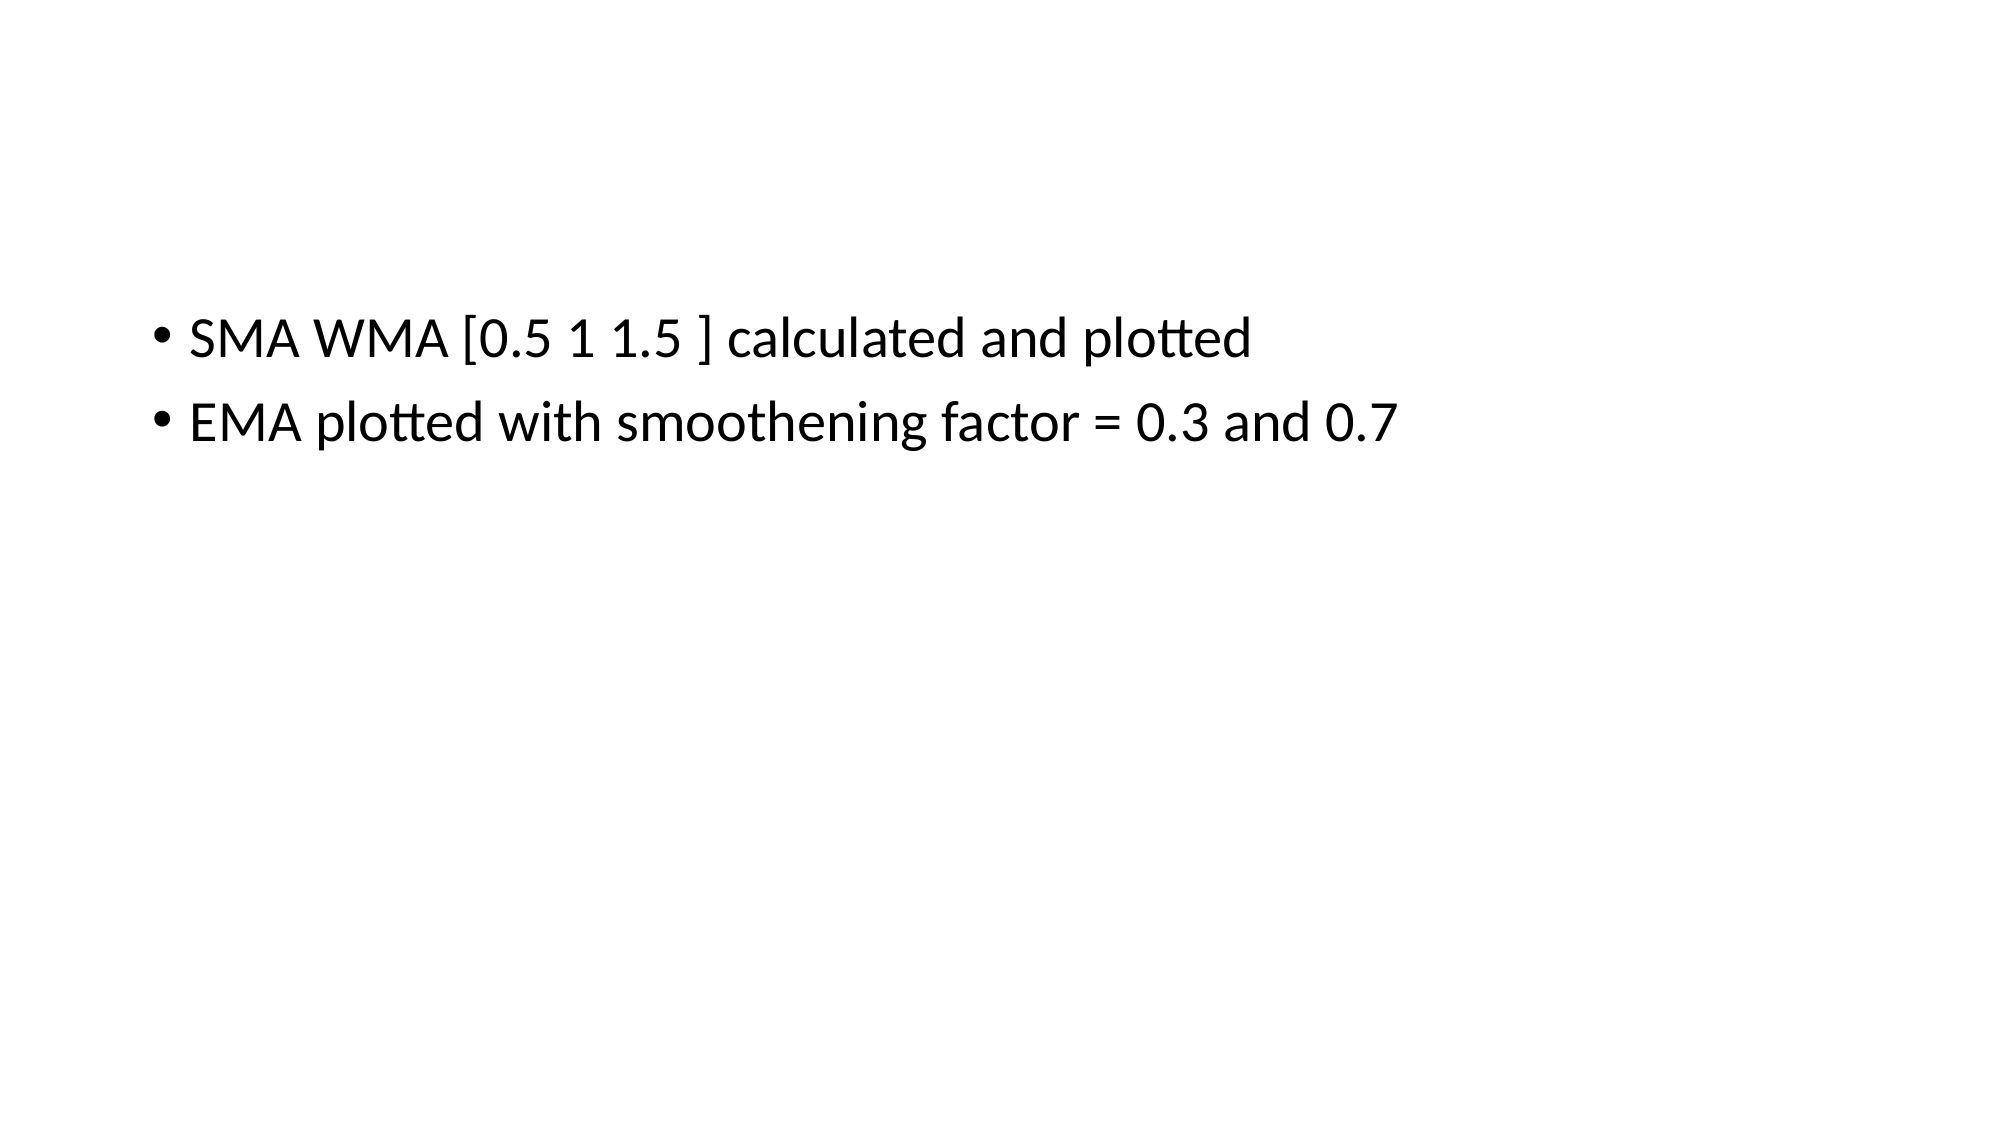

#
SMA WMA [0.5 1 1.5 ] calculated and plotted
EMA plotted with smoothening factor = 0.3 and 0.7